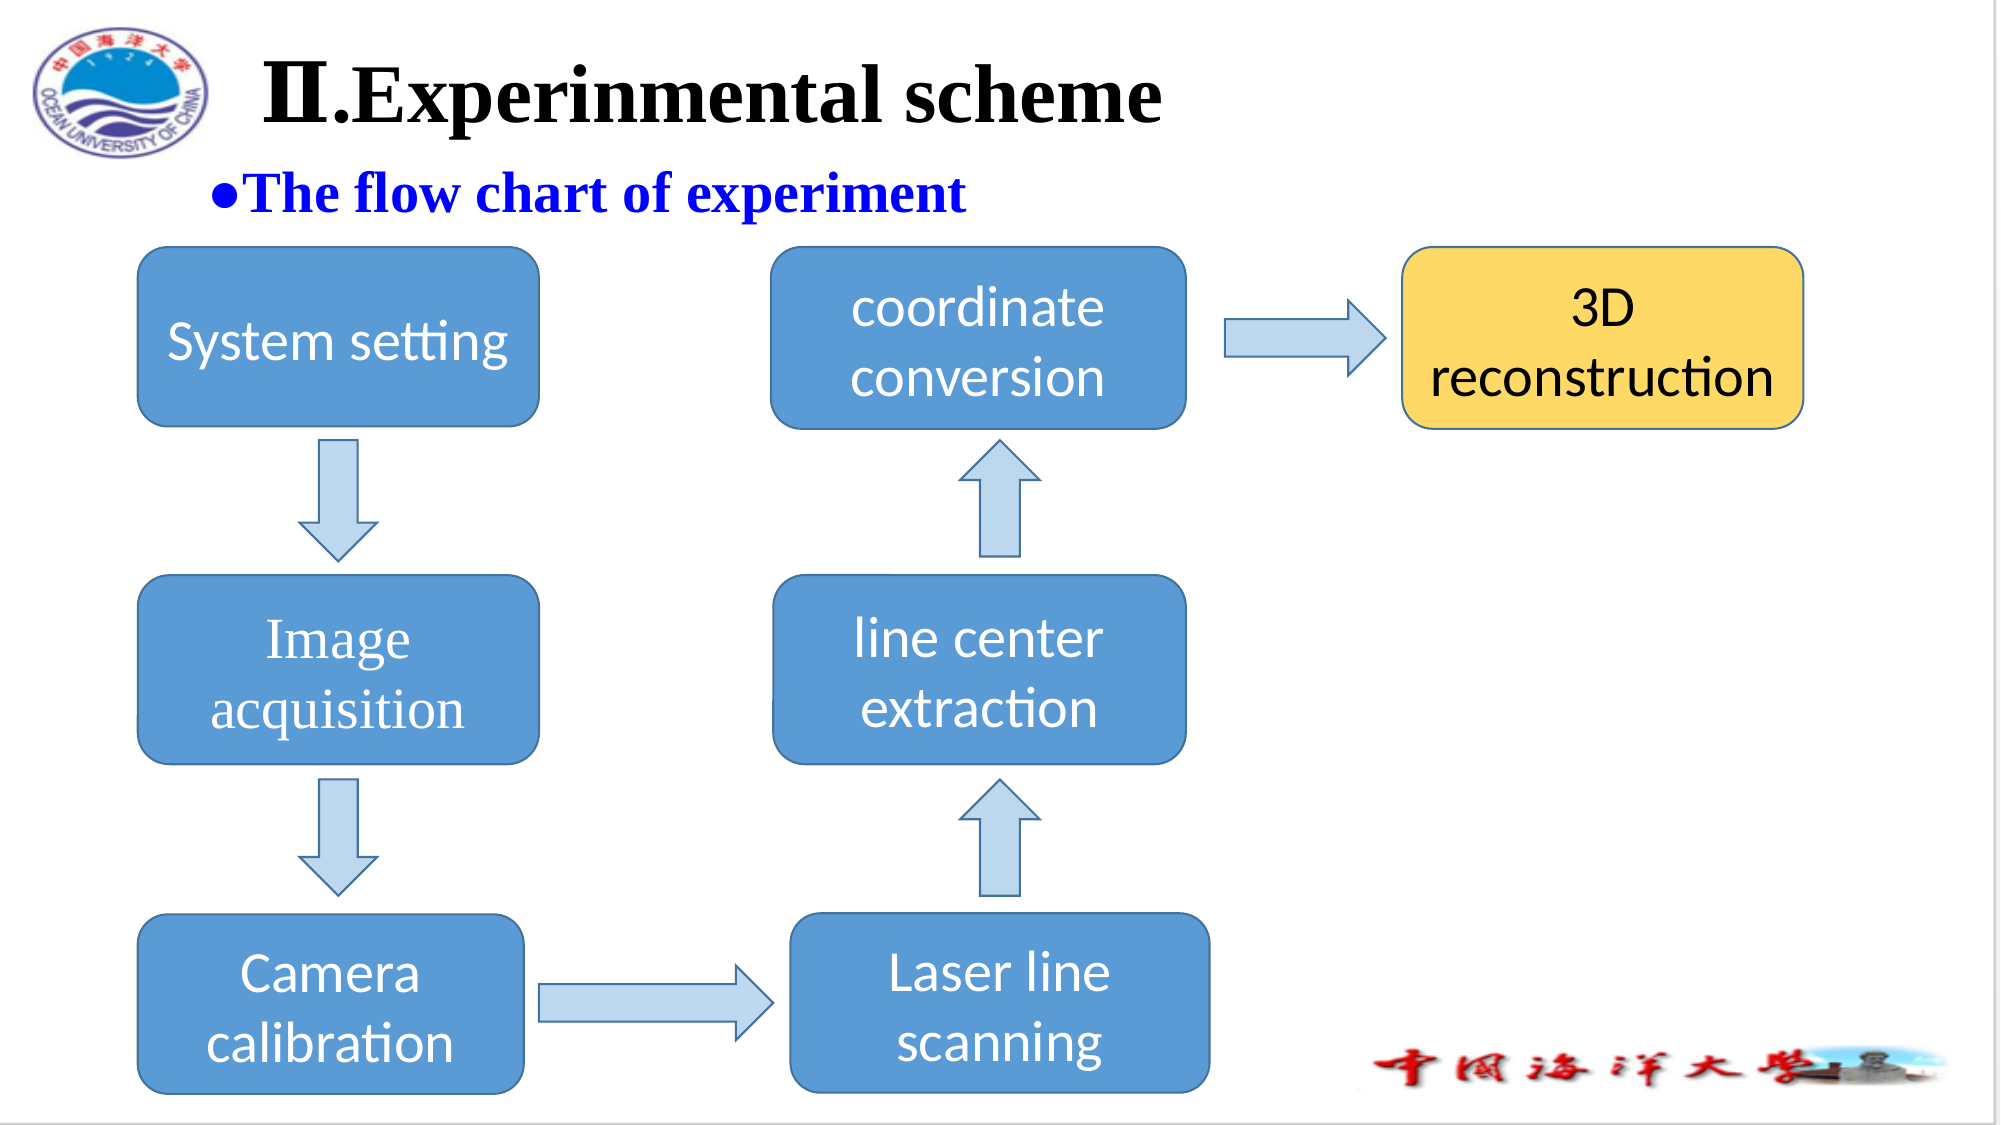

Ⅱ.Experinmental scheme
# ●The flow chart of experiment
System setting
coordinate conversion
3D reconstruction

line center extraction
Image acquisition

Laser line scanning
Camera calibration